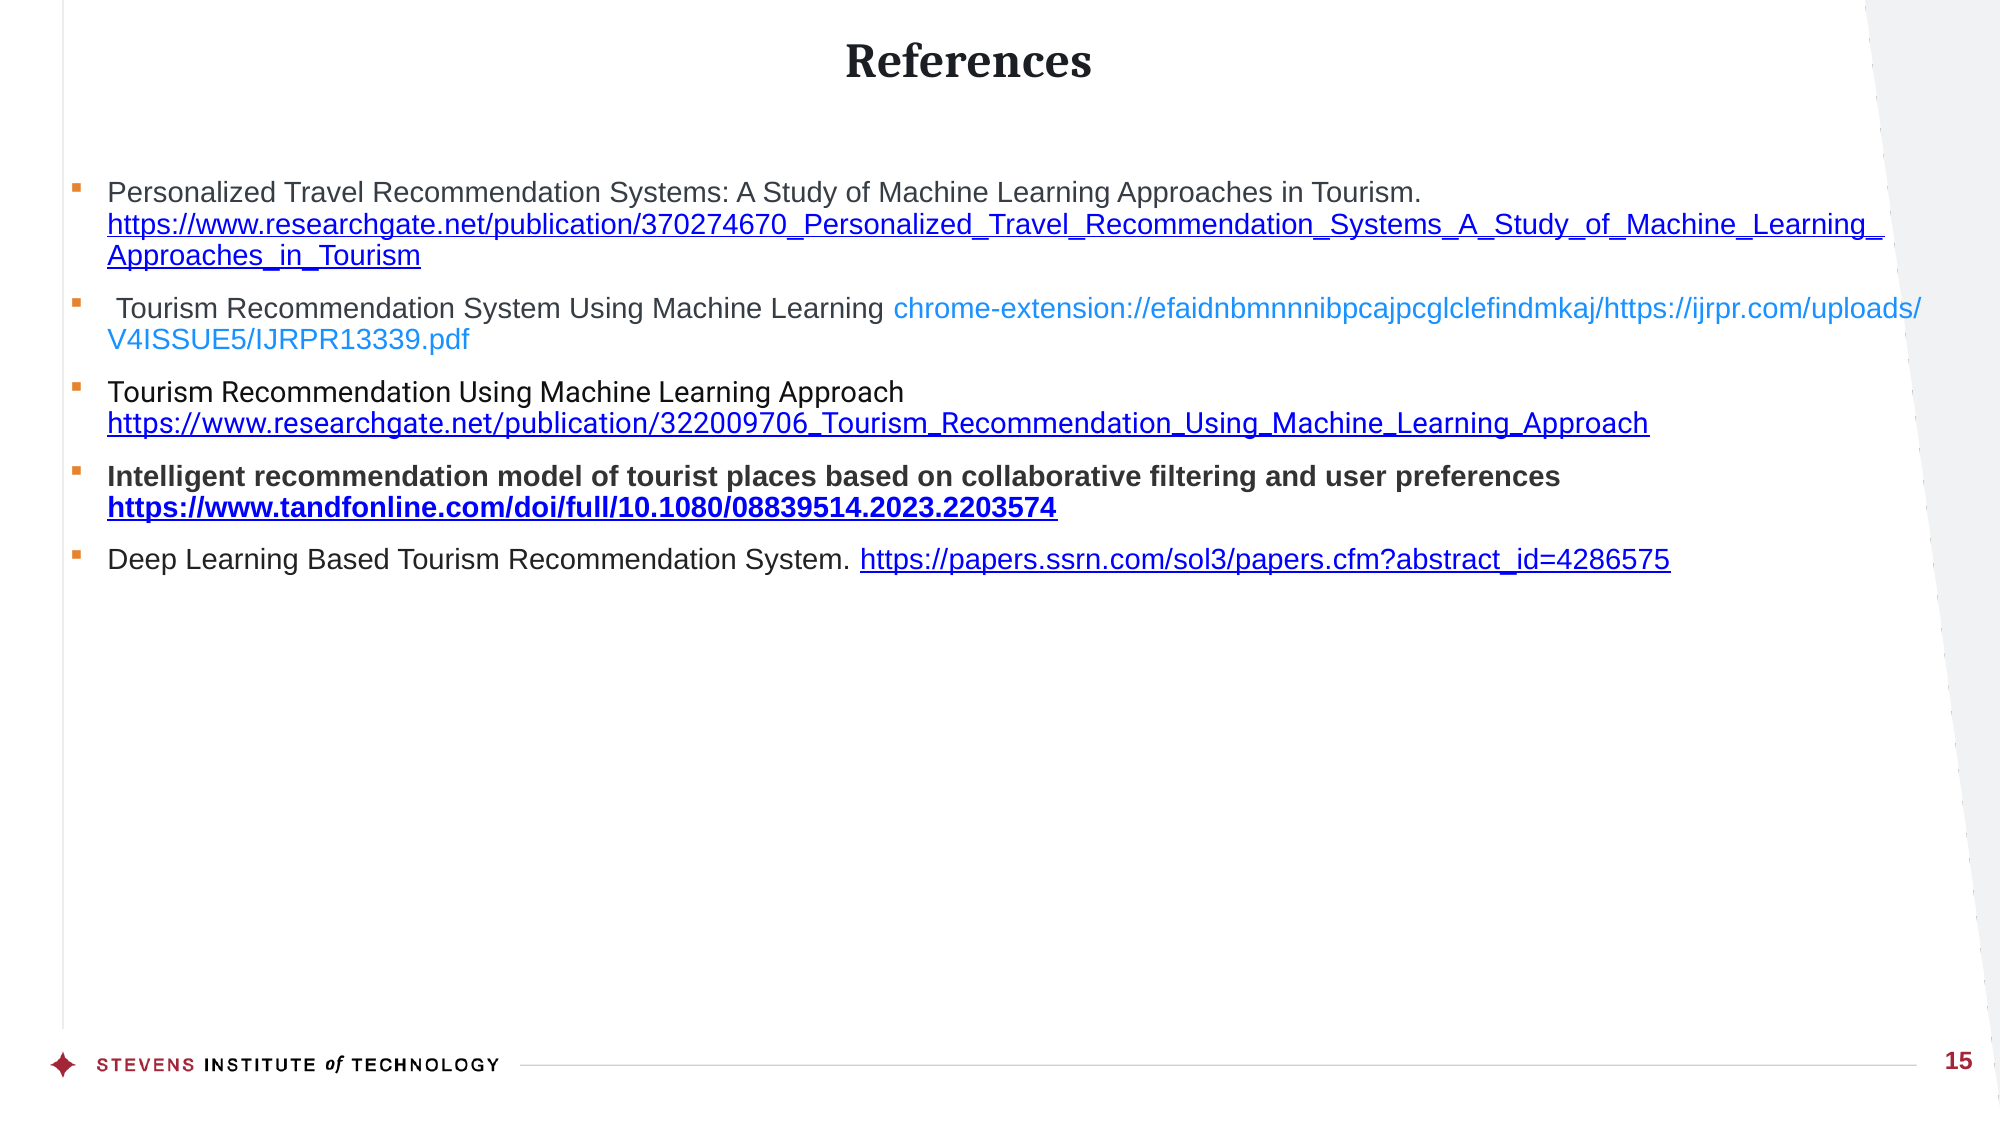

# References
Personalized Travel Recommendation Systems: A Study of Machine Learning Approaches in Tourism. https://www.researchgate.net/publication/370274670_Personalized_Travel_Recommendation_Systems_A_Study_of_Machine_Learning_Approaches_in_Tourism
 Tourism Recommendation System Using Machine Learning chrome-extension://efaidnbmnnnibpcajpcglclefindmkaj/https://ijrpr.com/uploads/V4ISSUE5/IJRPR13339.pdf
Tourism Recommendation Using Machine Learning Approach https://www.researchgate.net/publication/322009706_Tourism_Recommendation_Using_Machine_Learning_Approach
Intelligent recommendation model of tourist places based on collaborative filtering and user preferences https://www.tandfonline.com/doi/full/10.1080/08839514.2023.2203574
Deep Learning Based Tourism Recommendation System. https://papers.ssrn.com/sol3/papers.cfm?abstract_id=4286575

15